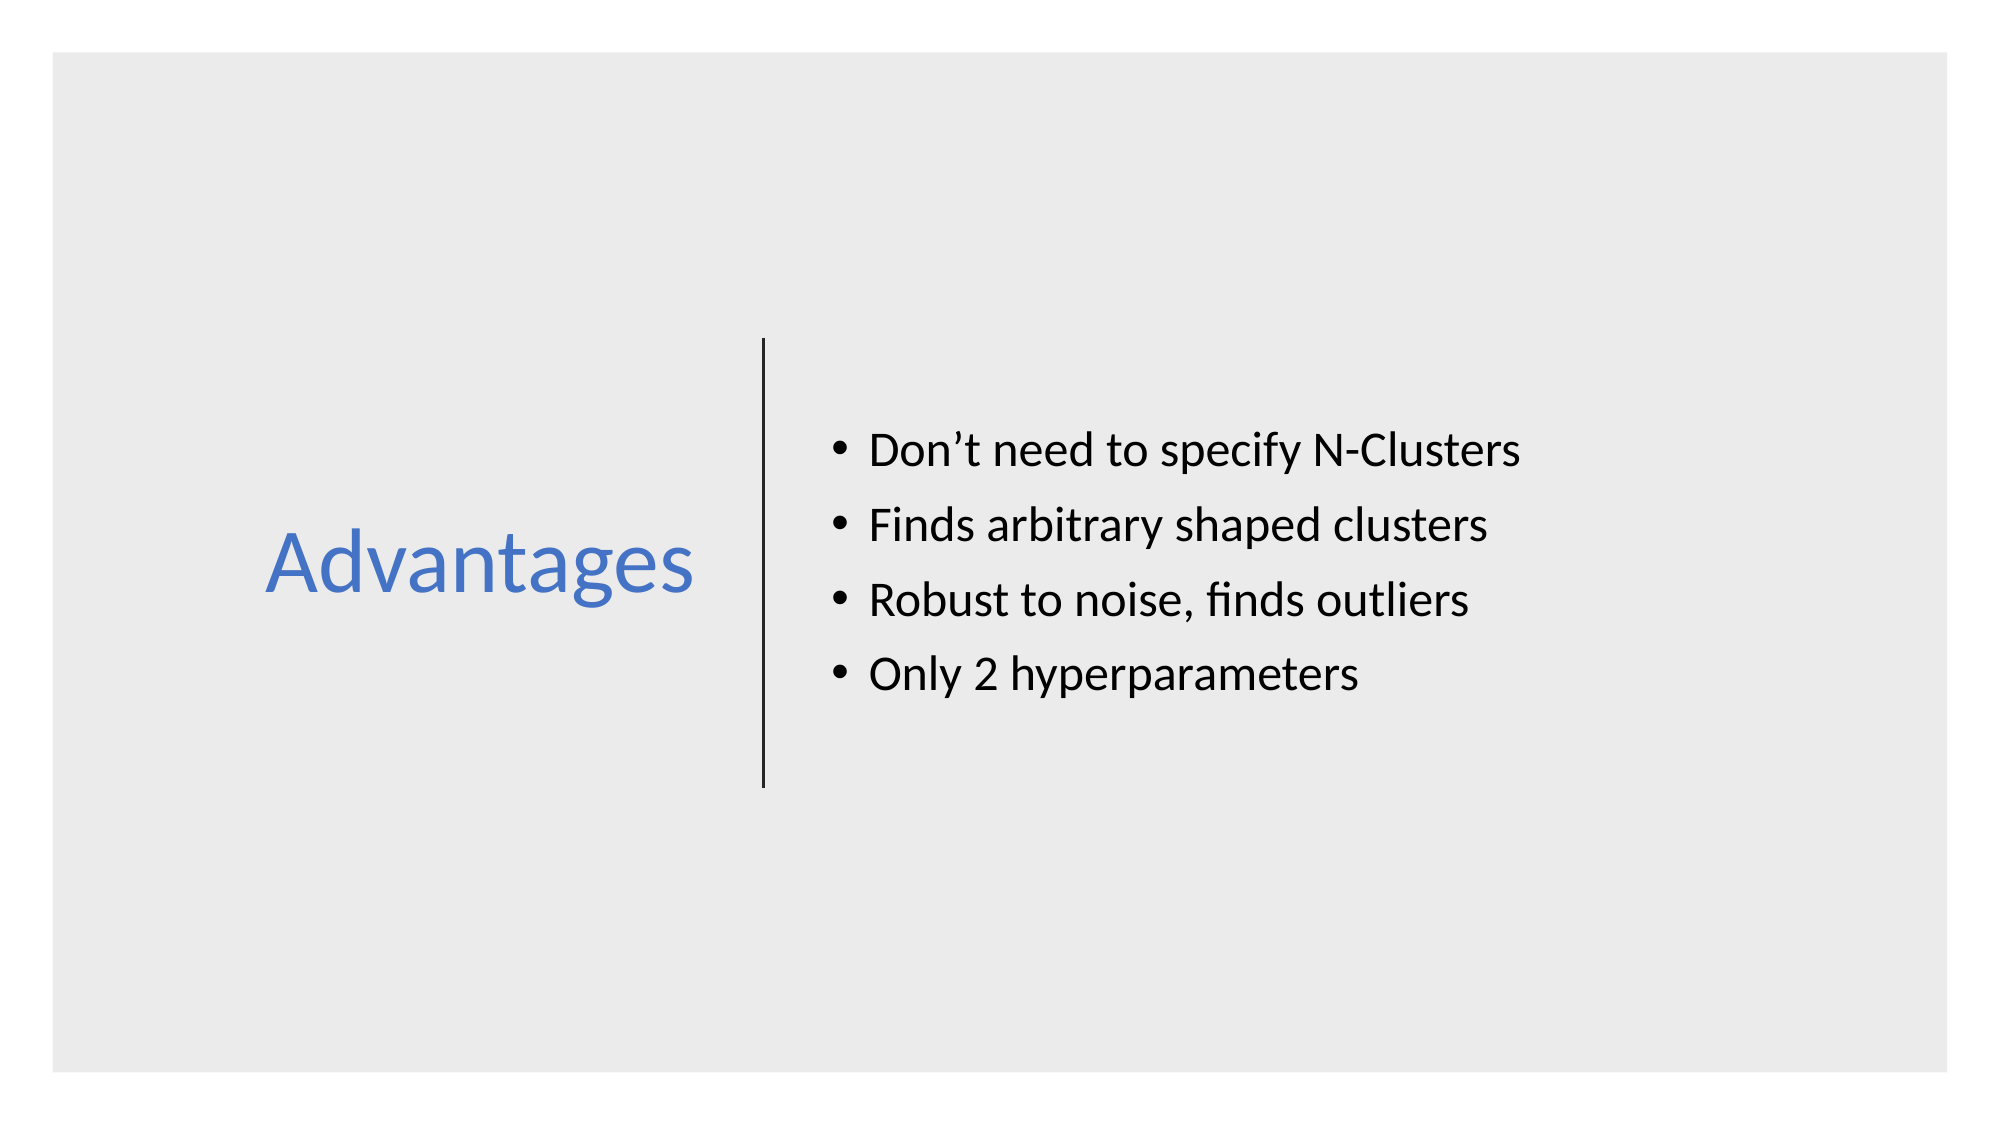

# Advantages
Don’t need to specify N-Clusters
Finds arbitrary shaped clusters
Robust to noise, finds outliers
Only 2 hyperparameters